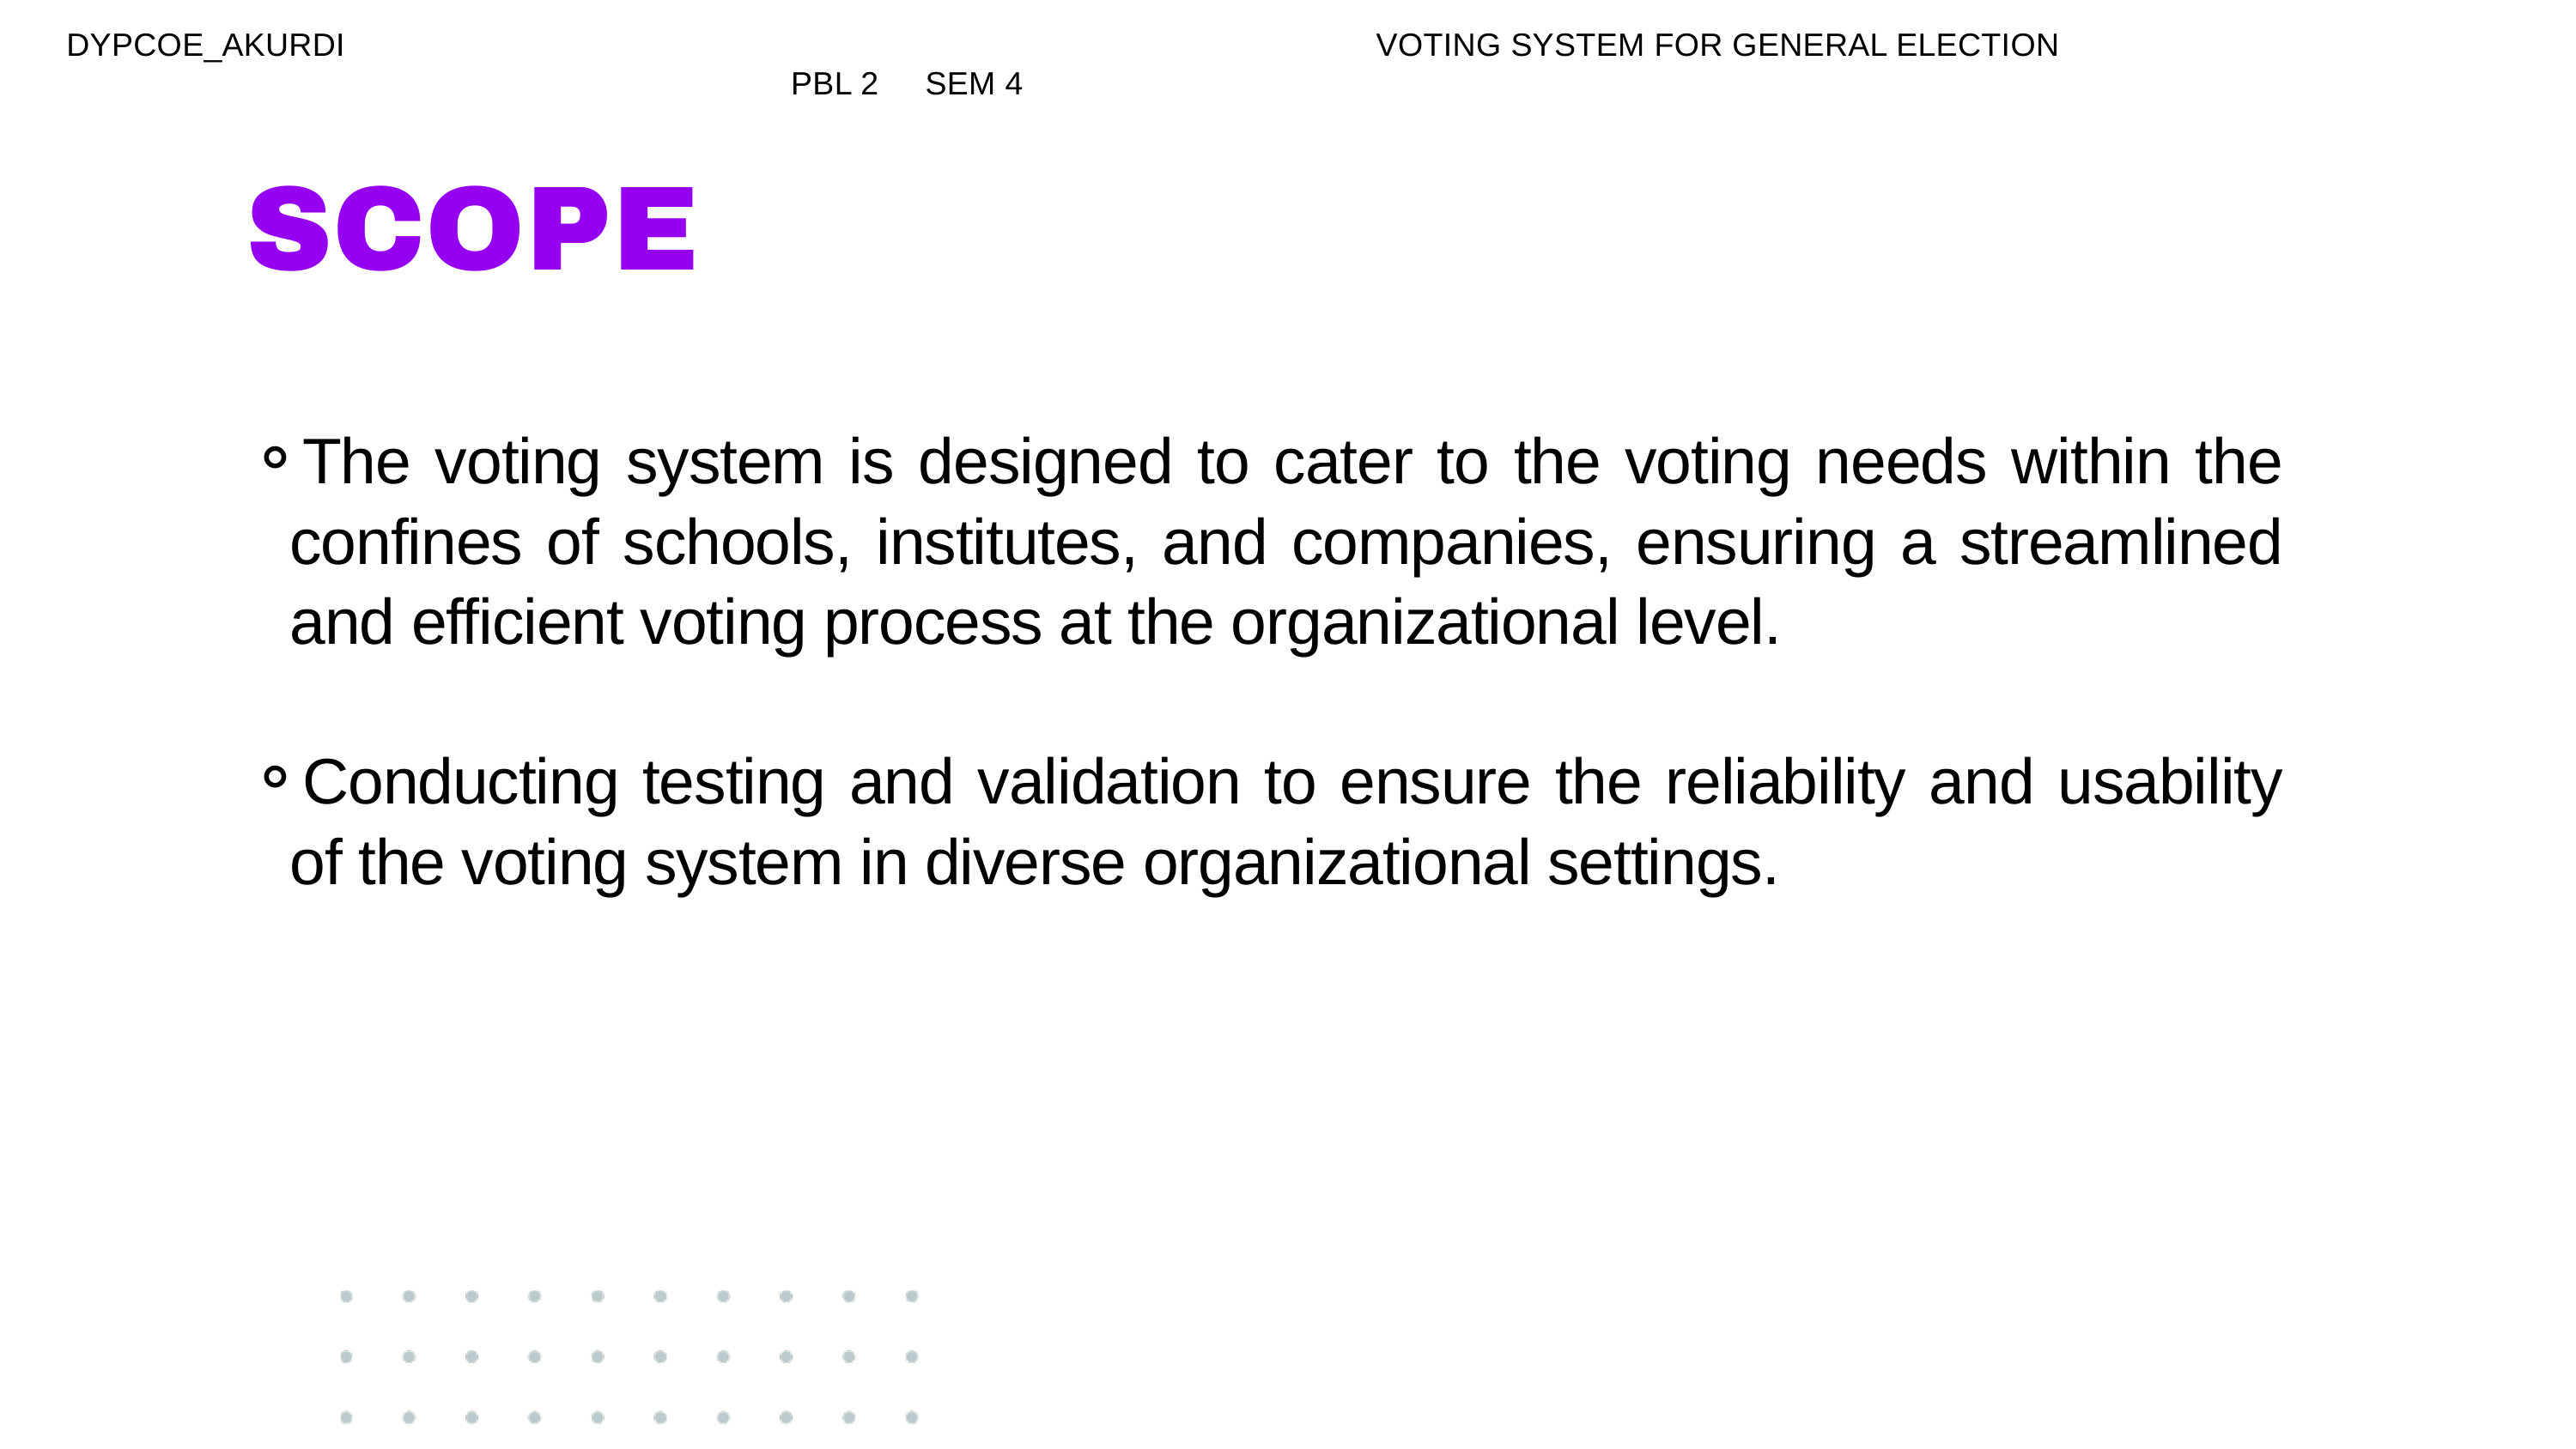

DYPCOE_AKURDI                                                                                                               VOTING SYSTEM FOR GENERAL ELECTION                                                                                                                               PBL 2     SEM 4
SCOPE
The voting system is designed to cater to the voting needs within the confines of schools, institutes, and companies, ensuring a streamlined and efficient voting process at the organizational level.

Conducting testing and validation to ensure the reliability and usability of the voting system in diverse organizational settings.